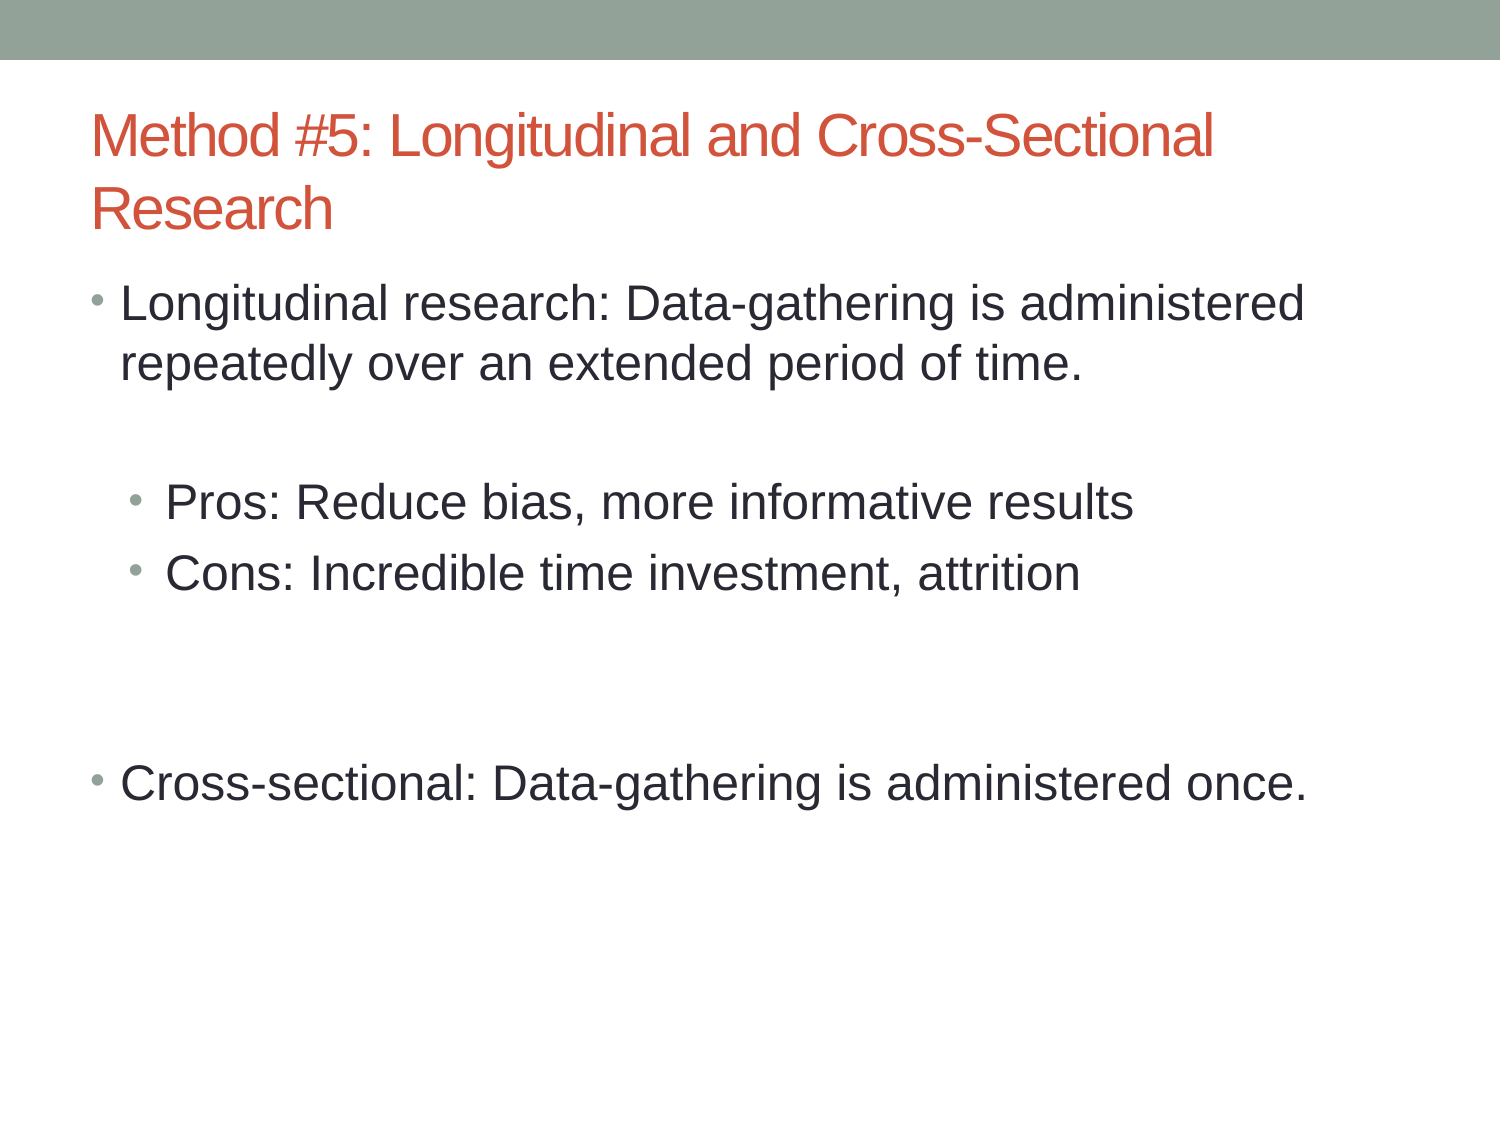

# Method #5: Longitudinal and Cross-Sectional Research
Longitudinal research: Data-gathering is administered repeatedly over an extended period of time.

Pros: Reduce bias, more informative results
Cons: Incredible time investment, attrition

Cross-sectional: Data-gathering is administered once.